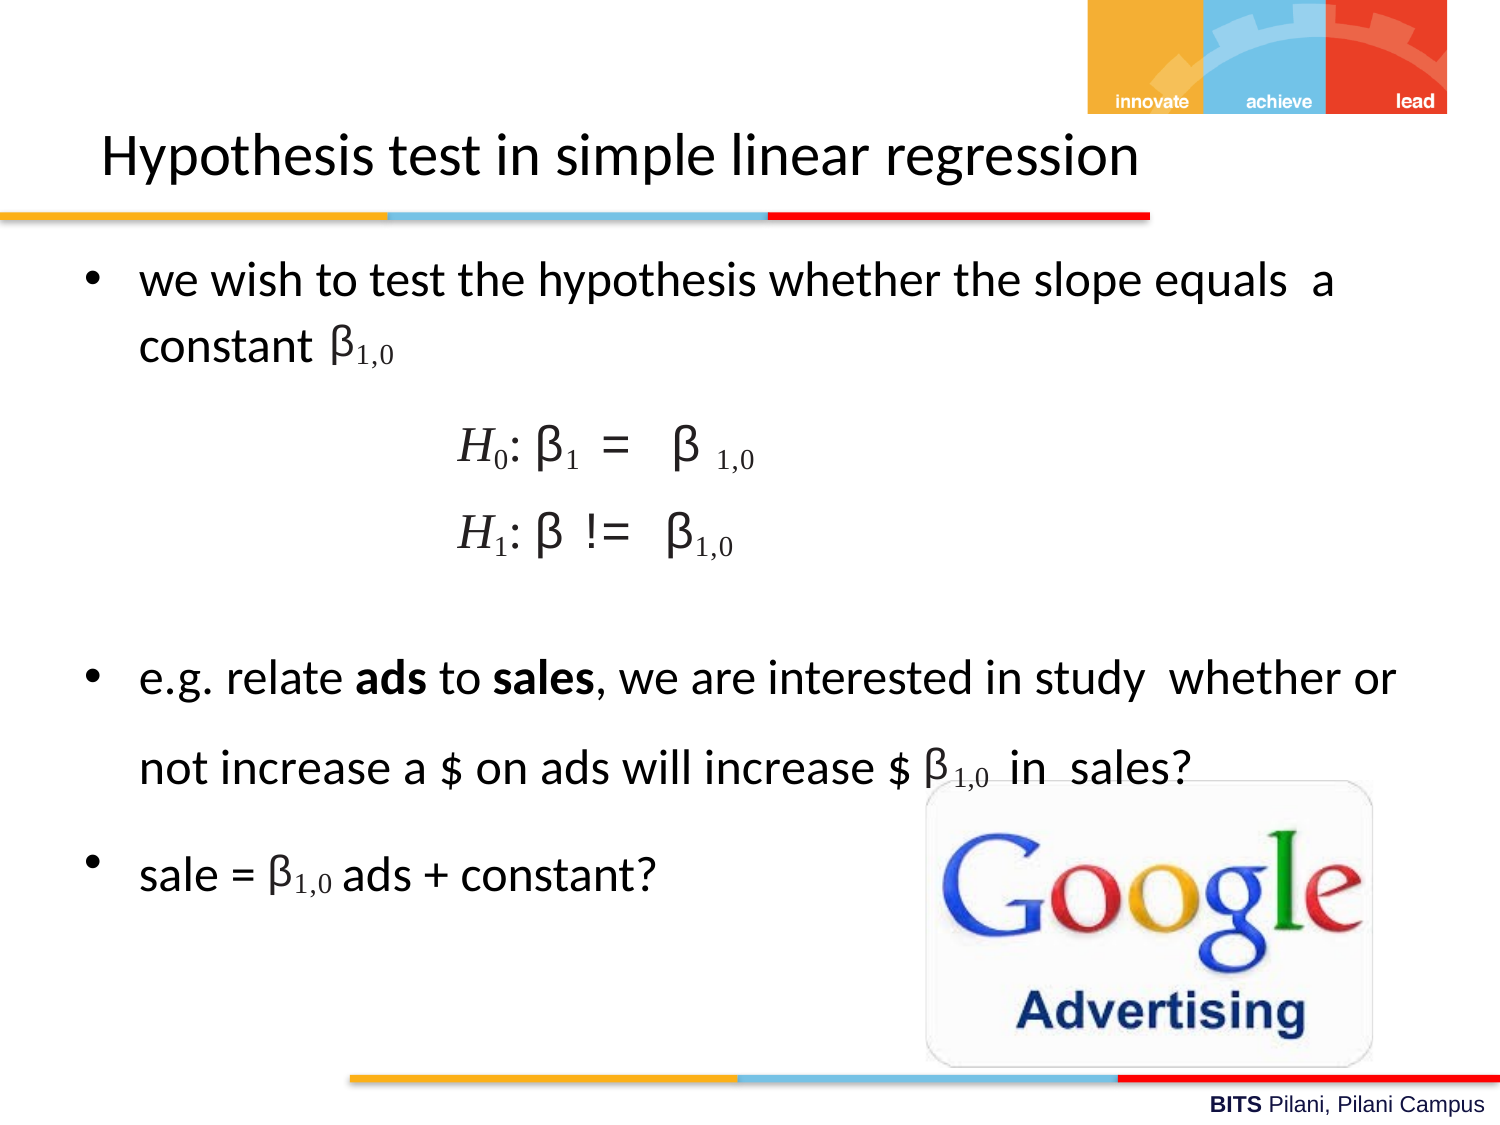

# Hypothesis test in simple linear regression
we wish to test the hypothesis whether the slope equals  a constant β1,0
H0: β1  =  β 1,0
H1: β  !=  β1,0

e.g. relate ads to sales, we are interested in study  whether or not increase a $ on ads will increase $ β1,0  in  sales?
sale = β1,0 ads + constant?